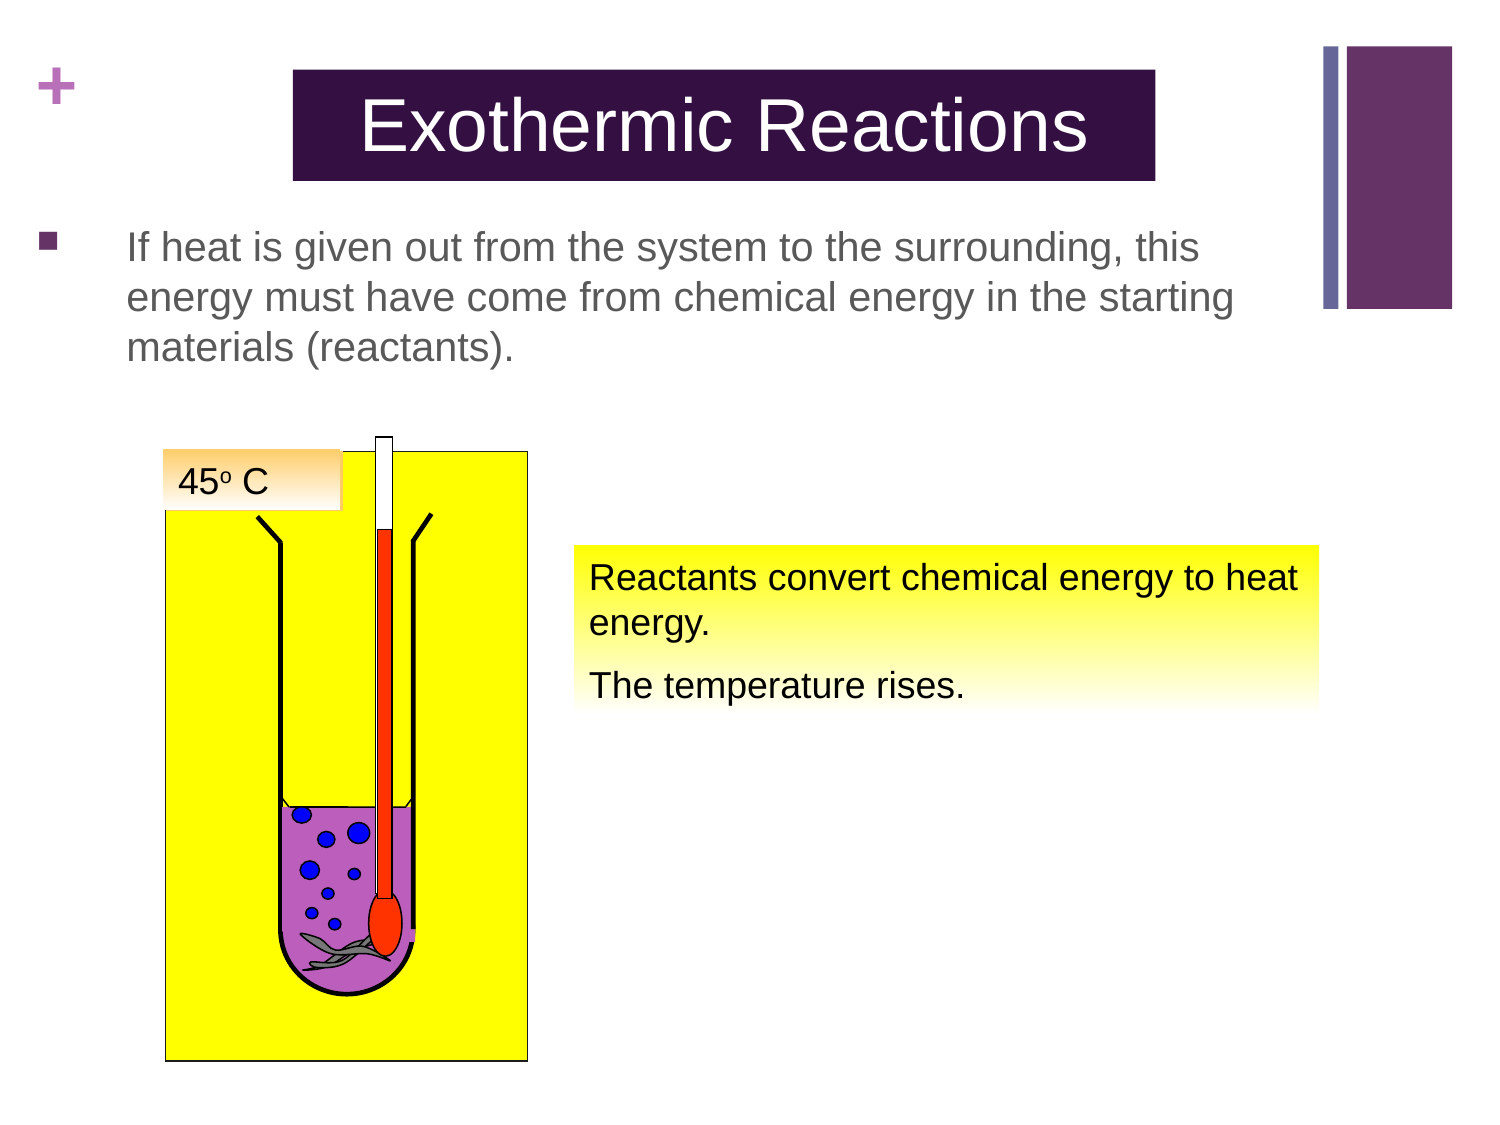

Exothermic Reactions
If heat is given out from the system to the surrounding, this energy must have come from chemical energy in the starting materials (reactants).

45o C
25o C

Reactants convert chemical energy to heat energy.
The temperature rises.